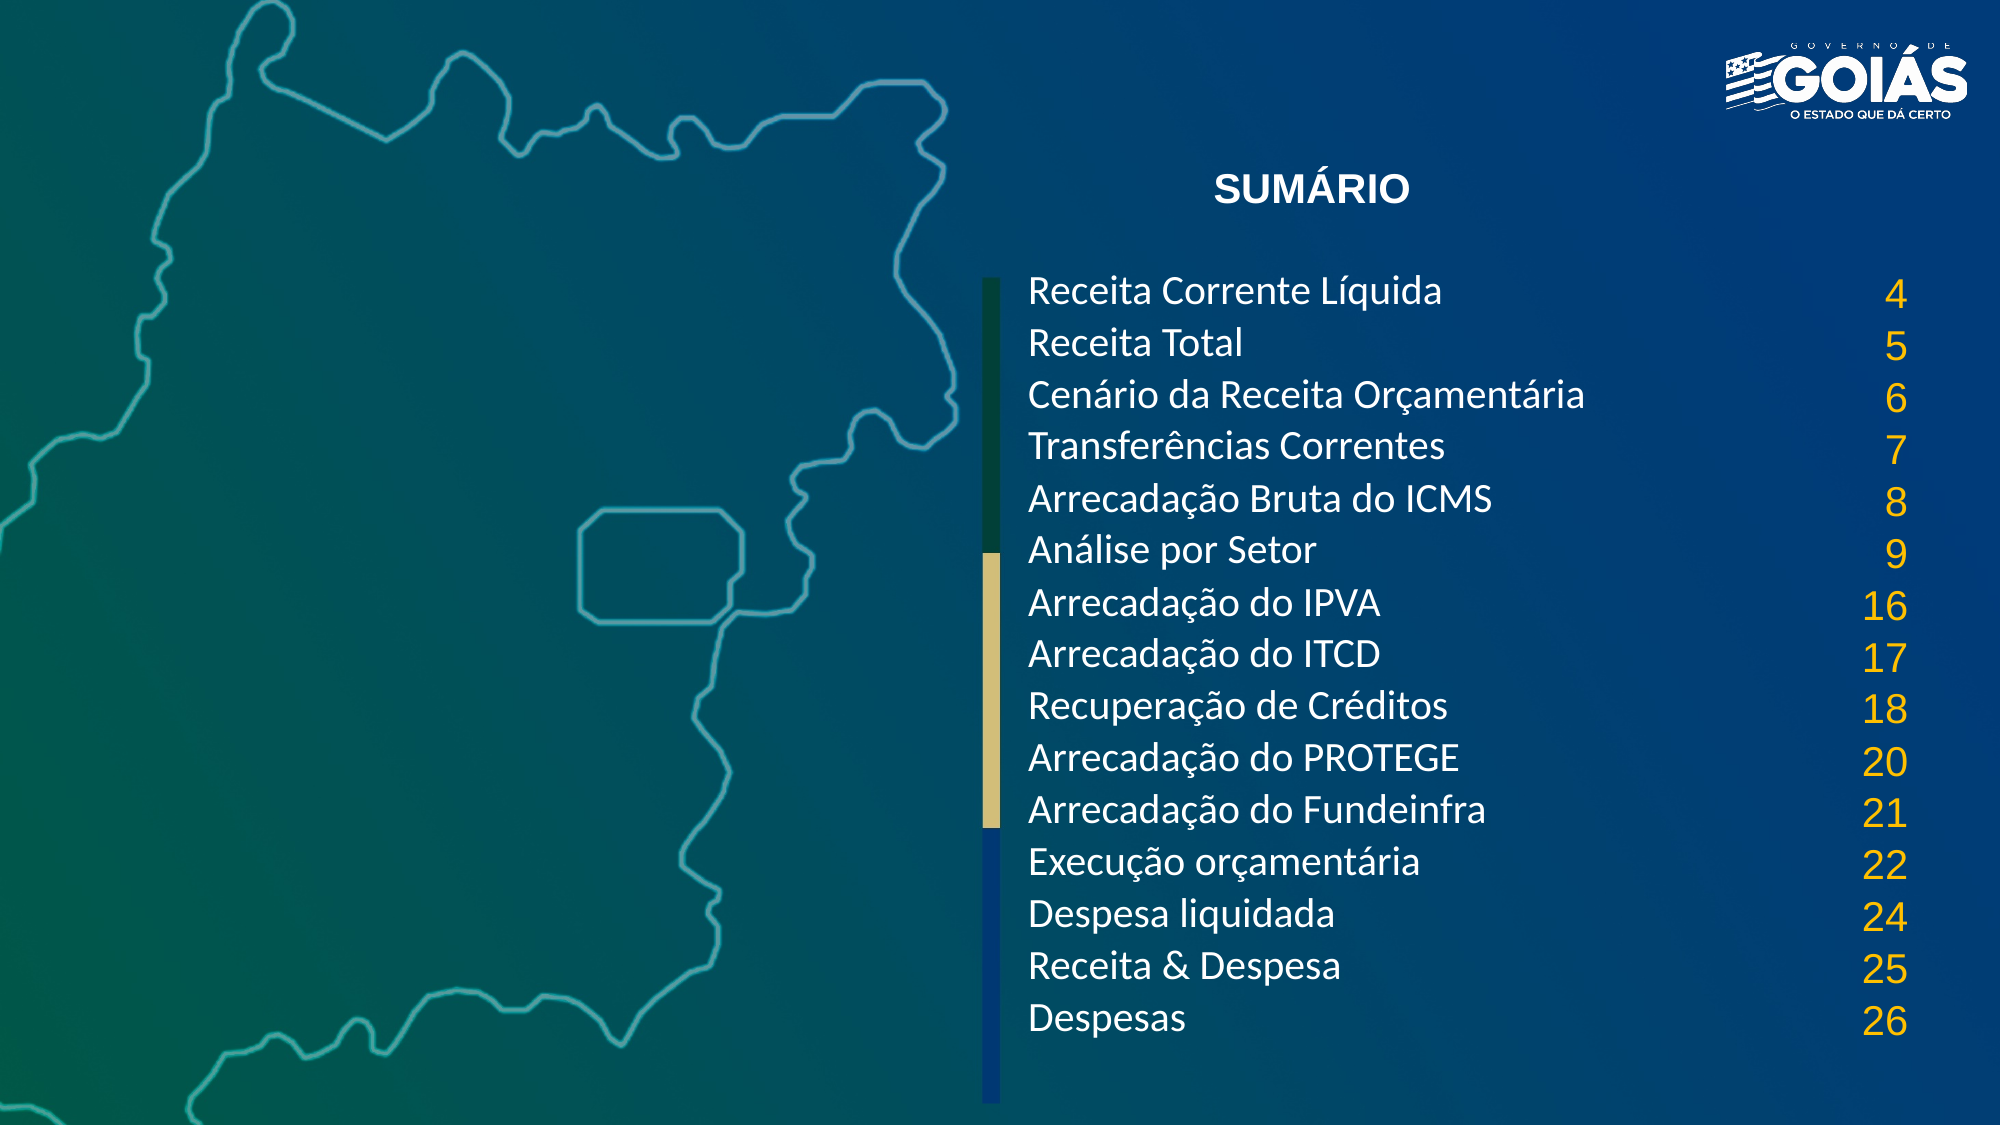

SUMÁRIO
| Receita Corrente Líquida | 4 |
| --- | --- |
| Receita Total | 5 |
| Cenário da Receita Orçamentária | 6 |
| Transferências Correntes | 7 |
| Arrecadação Bruta do ICMS | 8 |
| Análise por Setor | 9 |
| Arrecadação do IPVA | 16 |
| Arrecadação do ITCD | 17 |
| Recuperação de Créditos | 18 |
| Arrecadação do PROTEGE | 20 |
| Arrecadação do Fundeinfra | 21 |
| Execução orçamentária | 22 |
| Despesa liquidada | 24 |
| Receita & Despesa | 25 |
| Despesas | 26 |